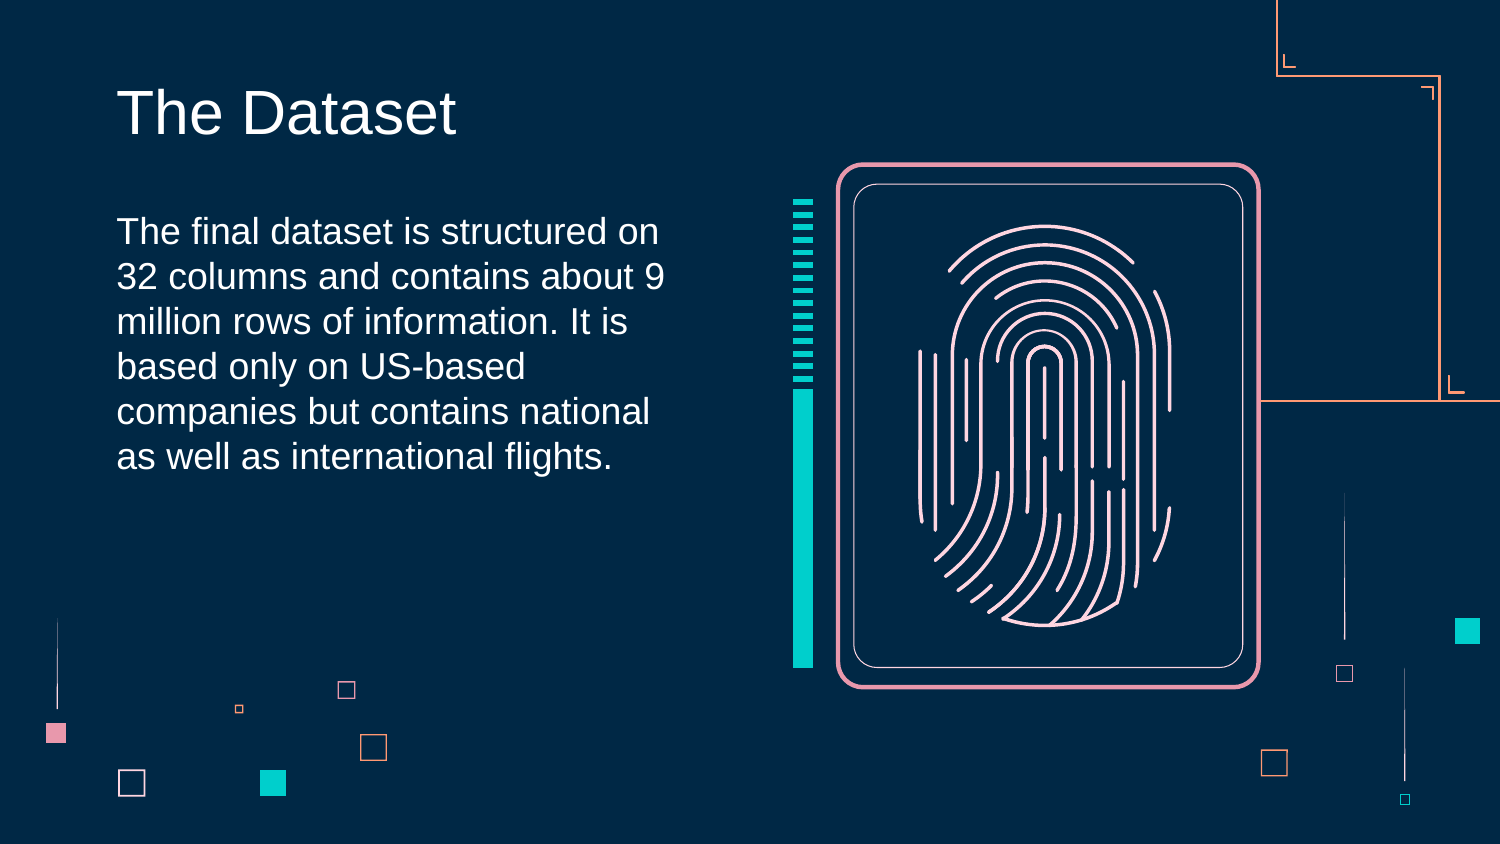

# The Dataset

The final dataset is structured on 32 columns and contains about 9 million rows of information. It is based only on US-based companies but contains national as well as international flights.